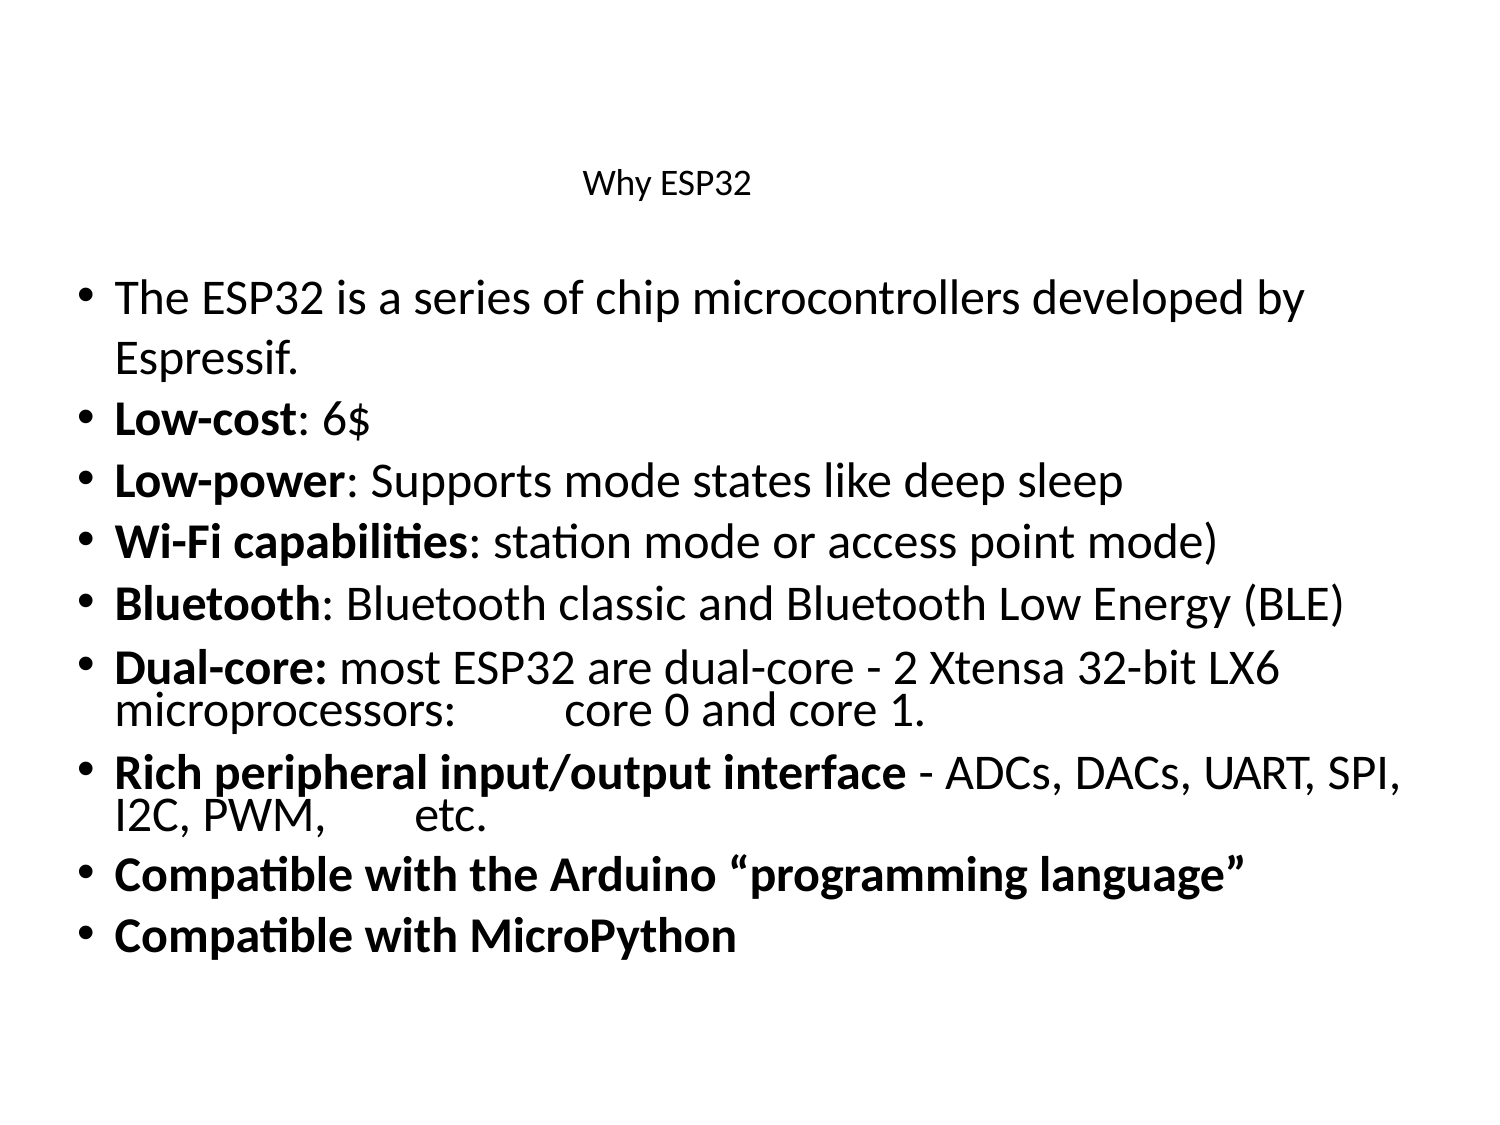

# Why ESP32
The ESP32 is a series of chip microcontrollers developed by Espressif.
Low-cost: 6$
Low-power: Supports mode states like deep sleep
Wi-Fi capabilities: station mode or access point mode)
Bluetooth: Bluetooth classic and Bluetooth Low Energy (BLE)
Dual-core: most ESP32 are dual-core - 2 Xtensa 32-bit LX6 microprocessors: 	core 0 and core 1.
Rich peripheral input/output interface - ADCs, DACs, UART, SPI, I2C, PWM, 	etc.
Compatible with the Arduino “programming language”
Compatible with MicroPython